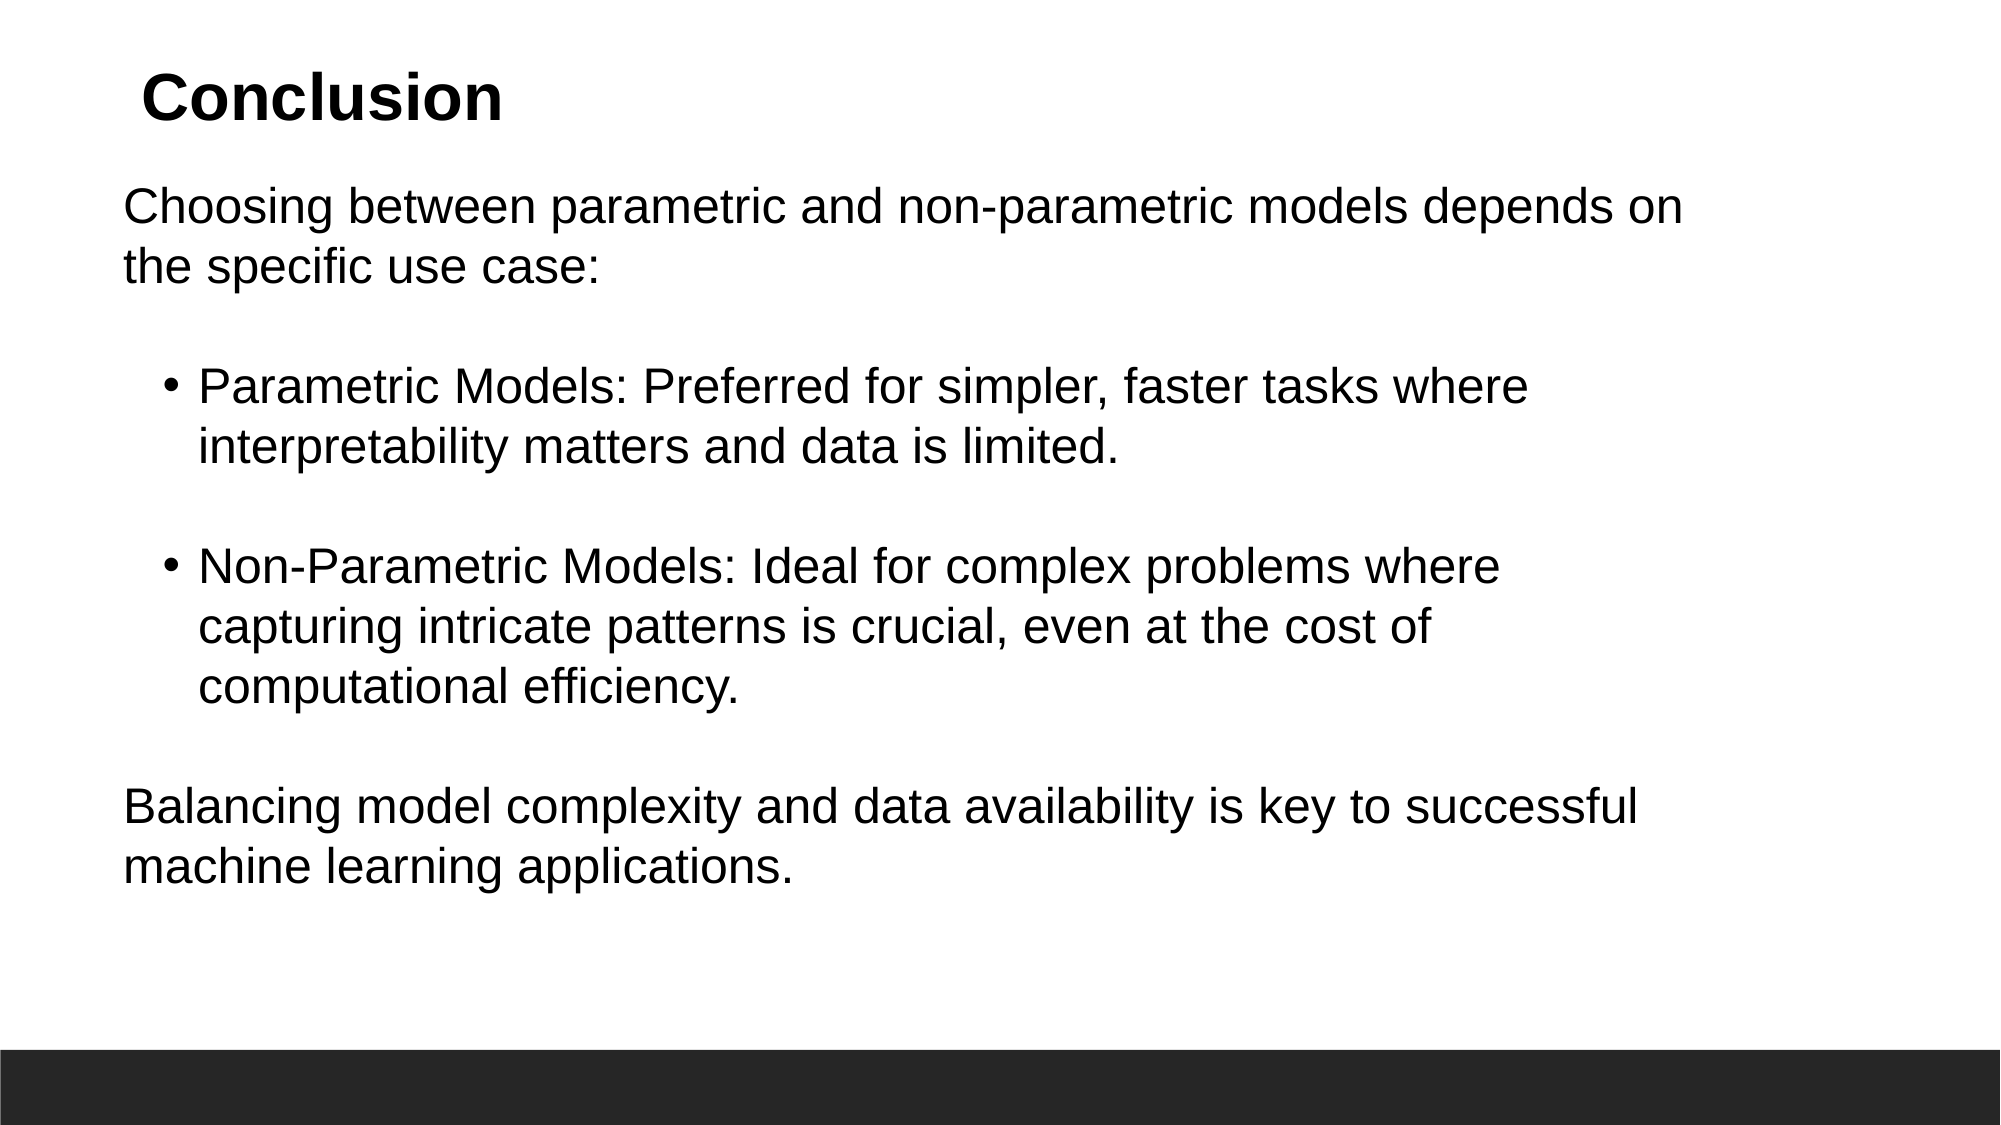

Conclusion
Choosing between parametric and non-parametric models depends on the specific use case:

Parametric Models: Preferred for simpler, faster tasks where interpretability matters and data is limited.

Non-Parametric Models: Ideal for complex problems where capturing intricate patterns is crucial, even at the cost of computational efficiency.

Balancing model complexity and data availability is key to successful machine learning applications.